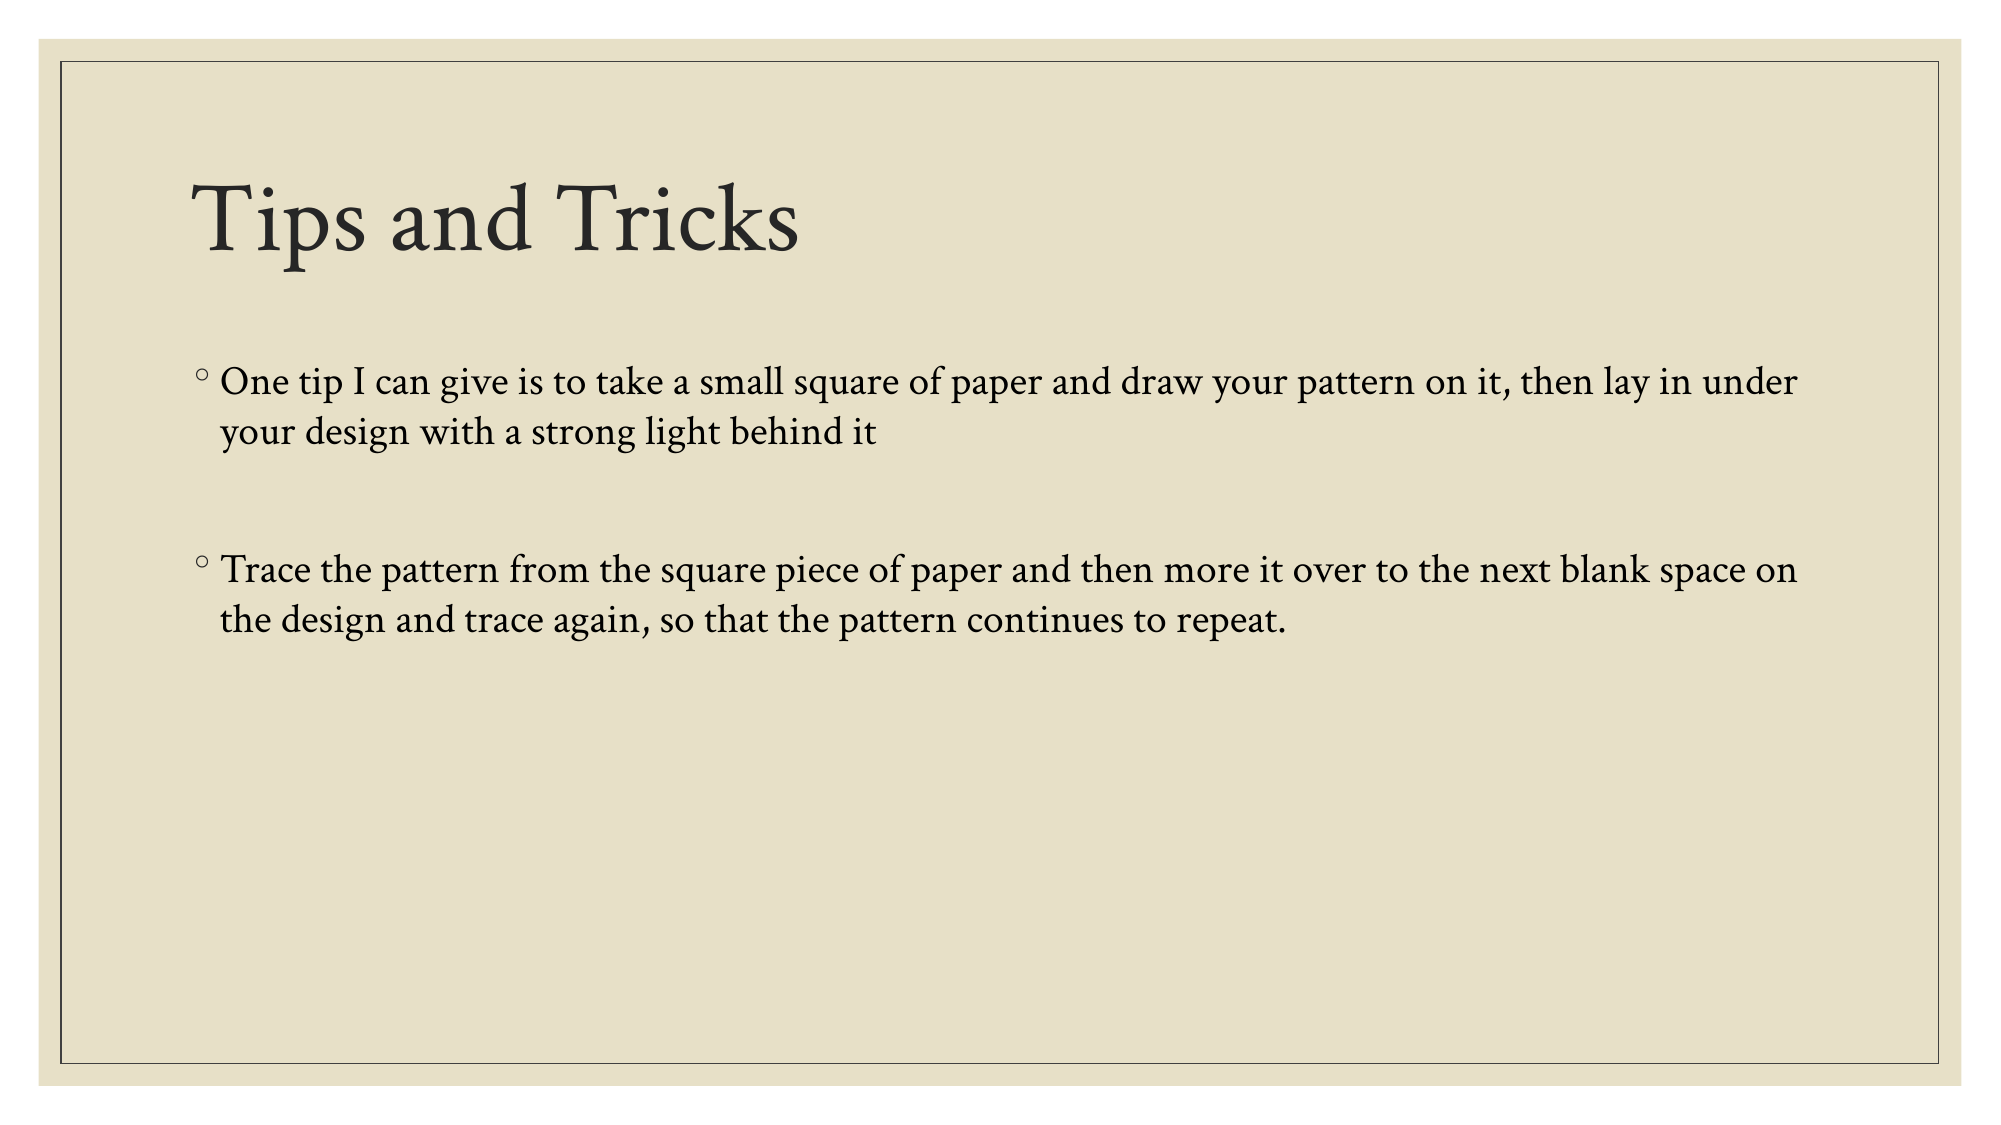

# Tips and Tricks
One tip I can give is to take a small square of paper and draw your pattern on it, then lay in under your design with a strong light behind it

Trace the pattern from the square piece of paper and then more it over to the next blank space on the design and trace again, so that the pattern continues to repeat.